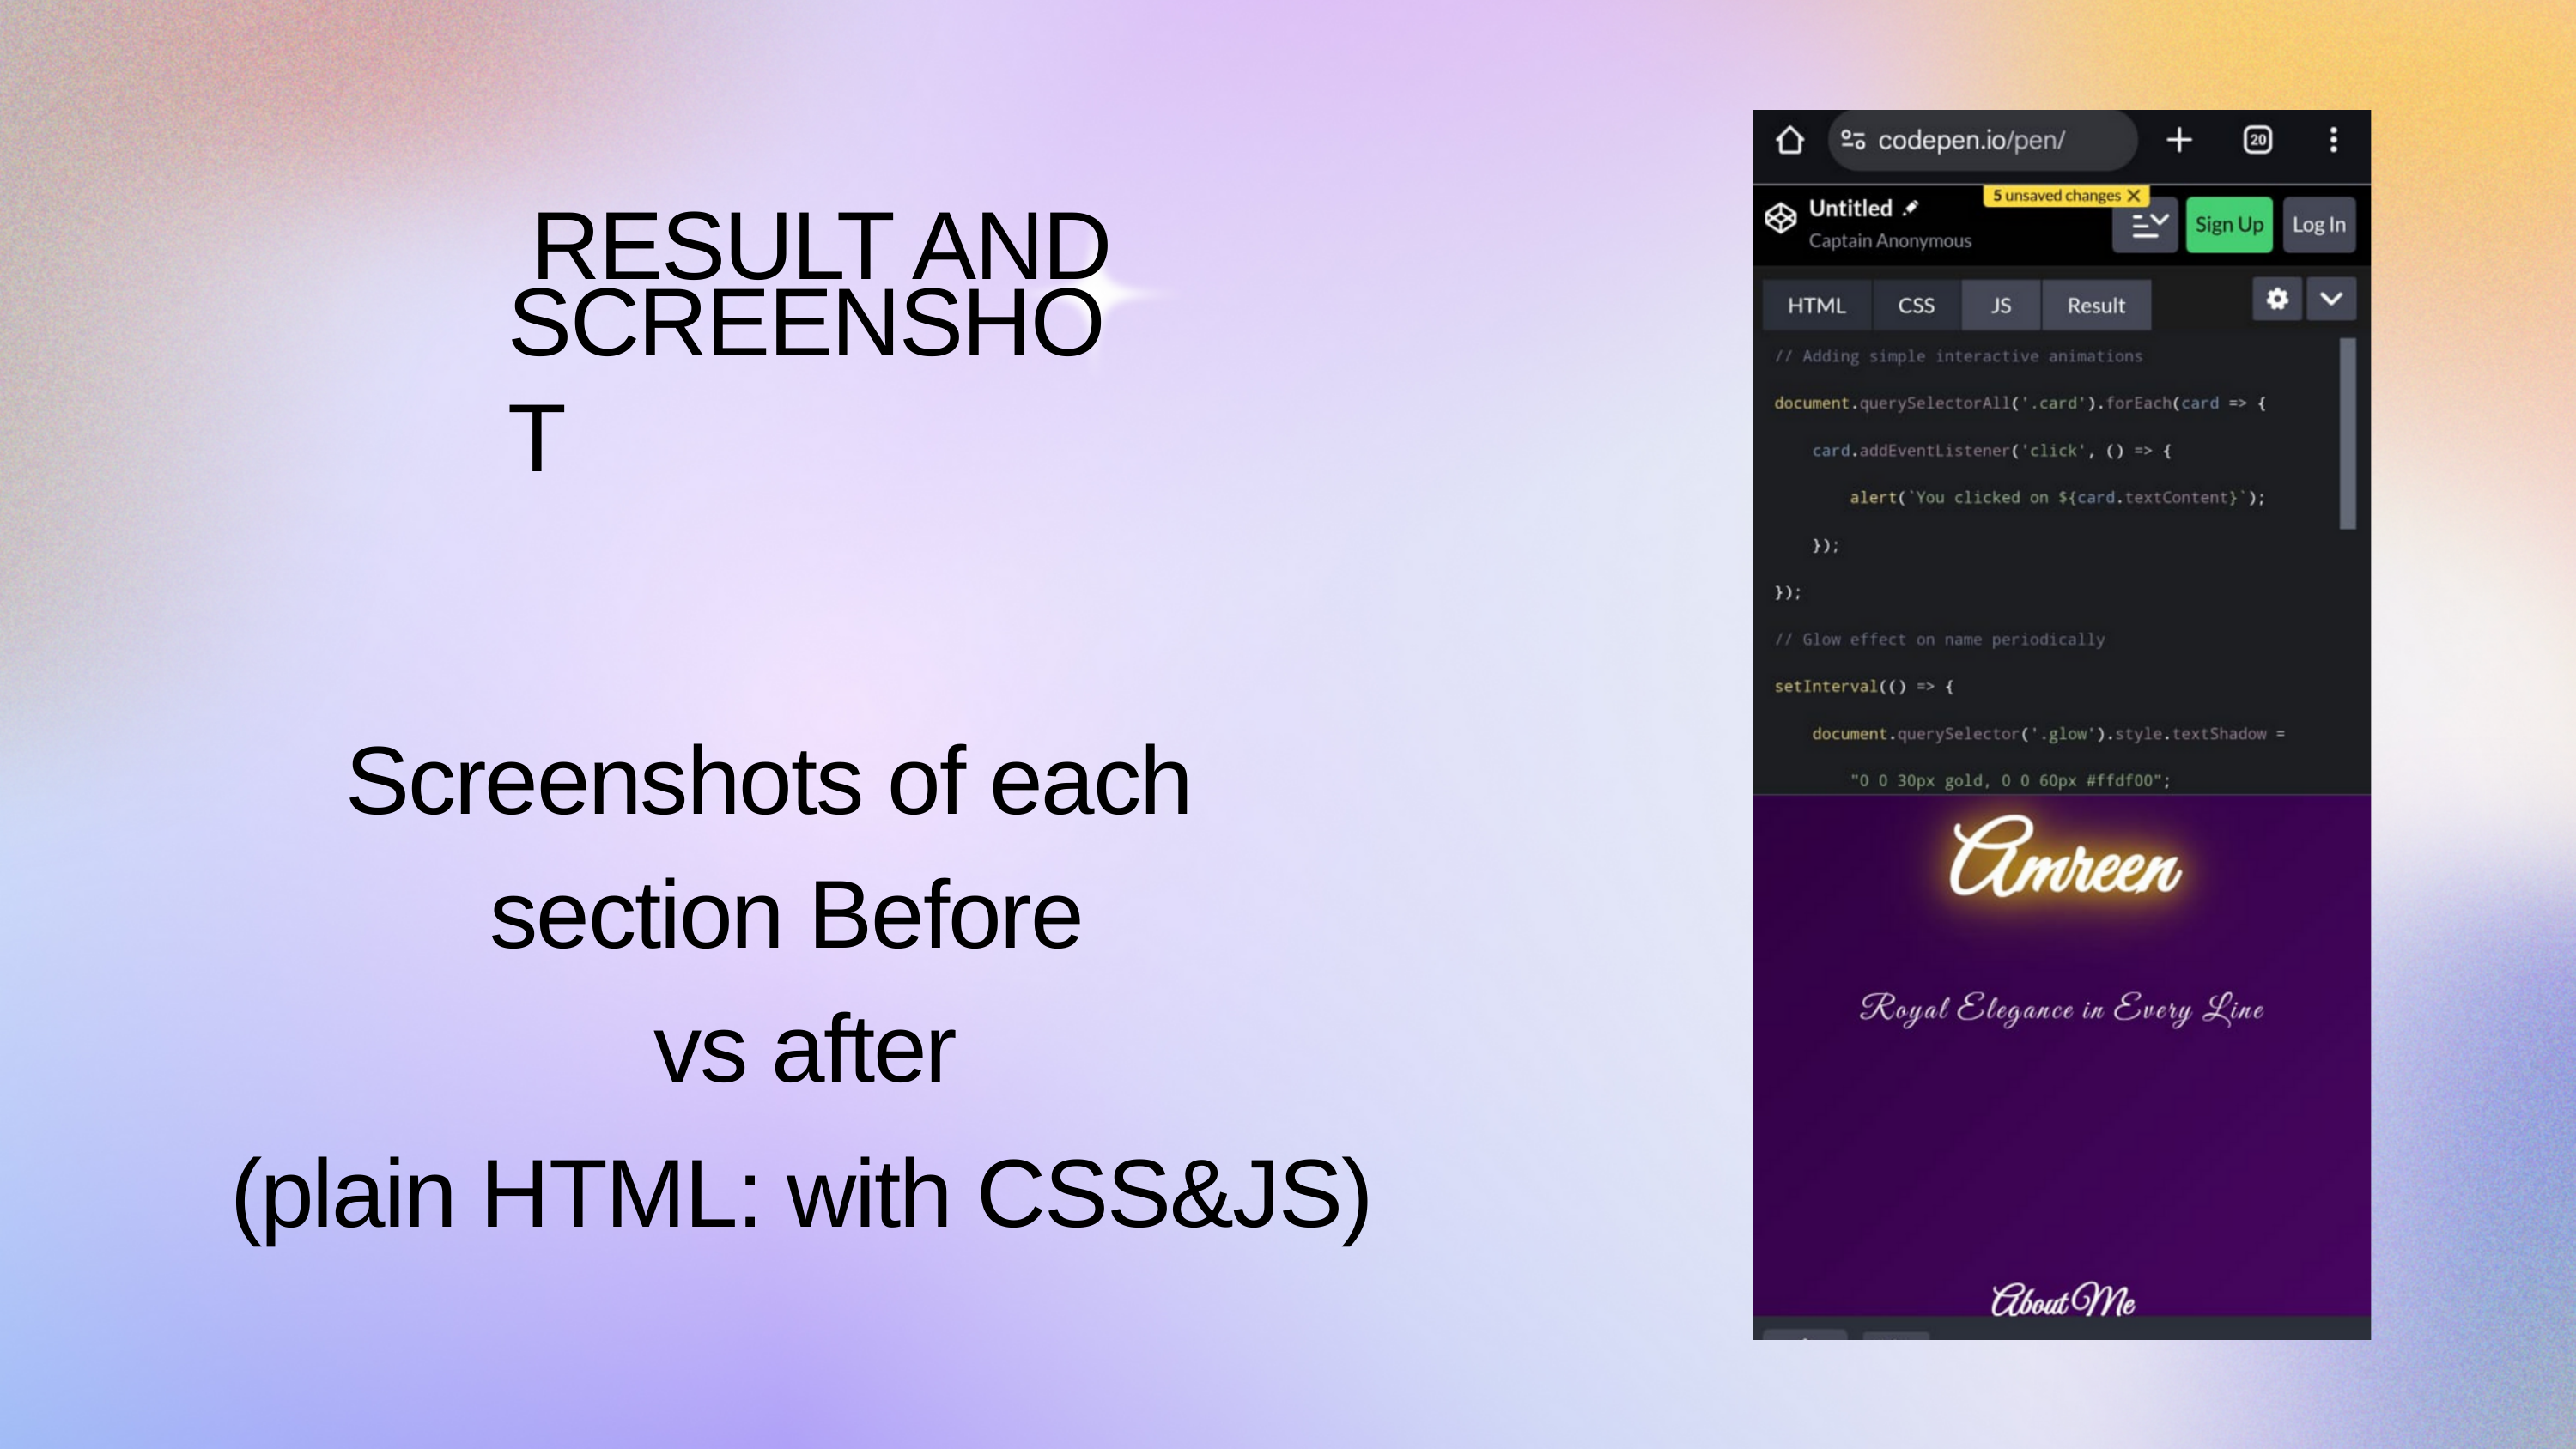

RESULT AND

SCREENSHOT

Screenshots of each

section Before

vs after

(plain HTML: with CSS&JS)